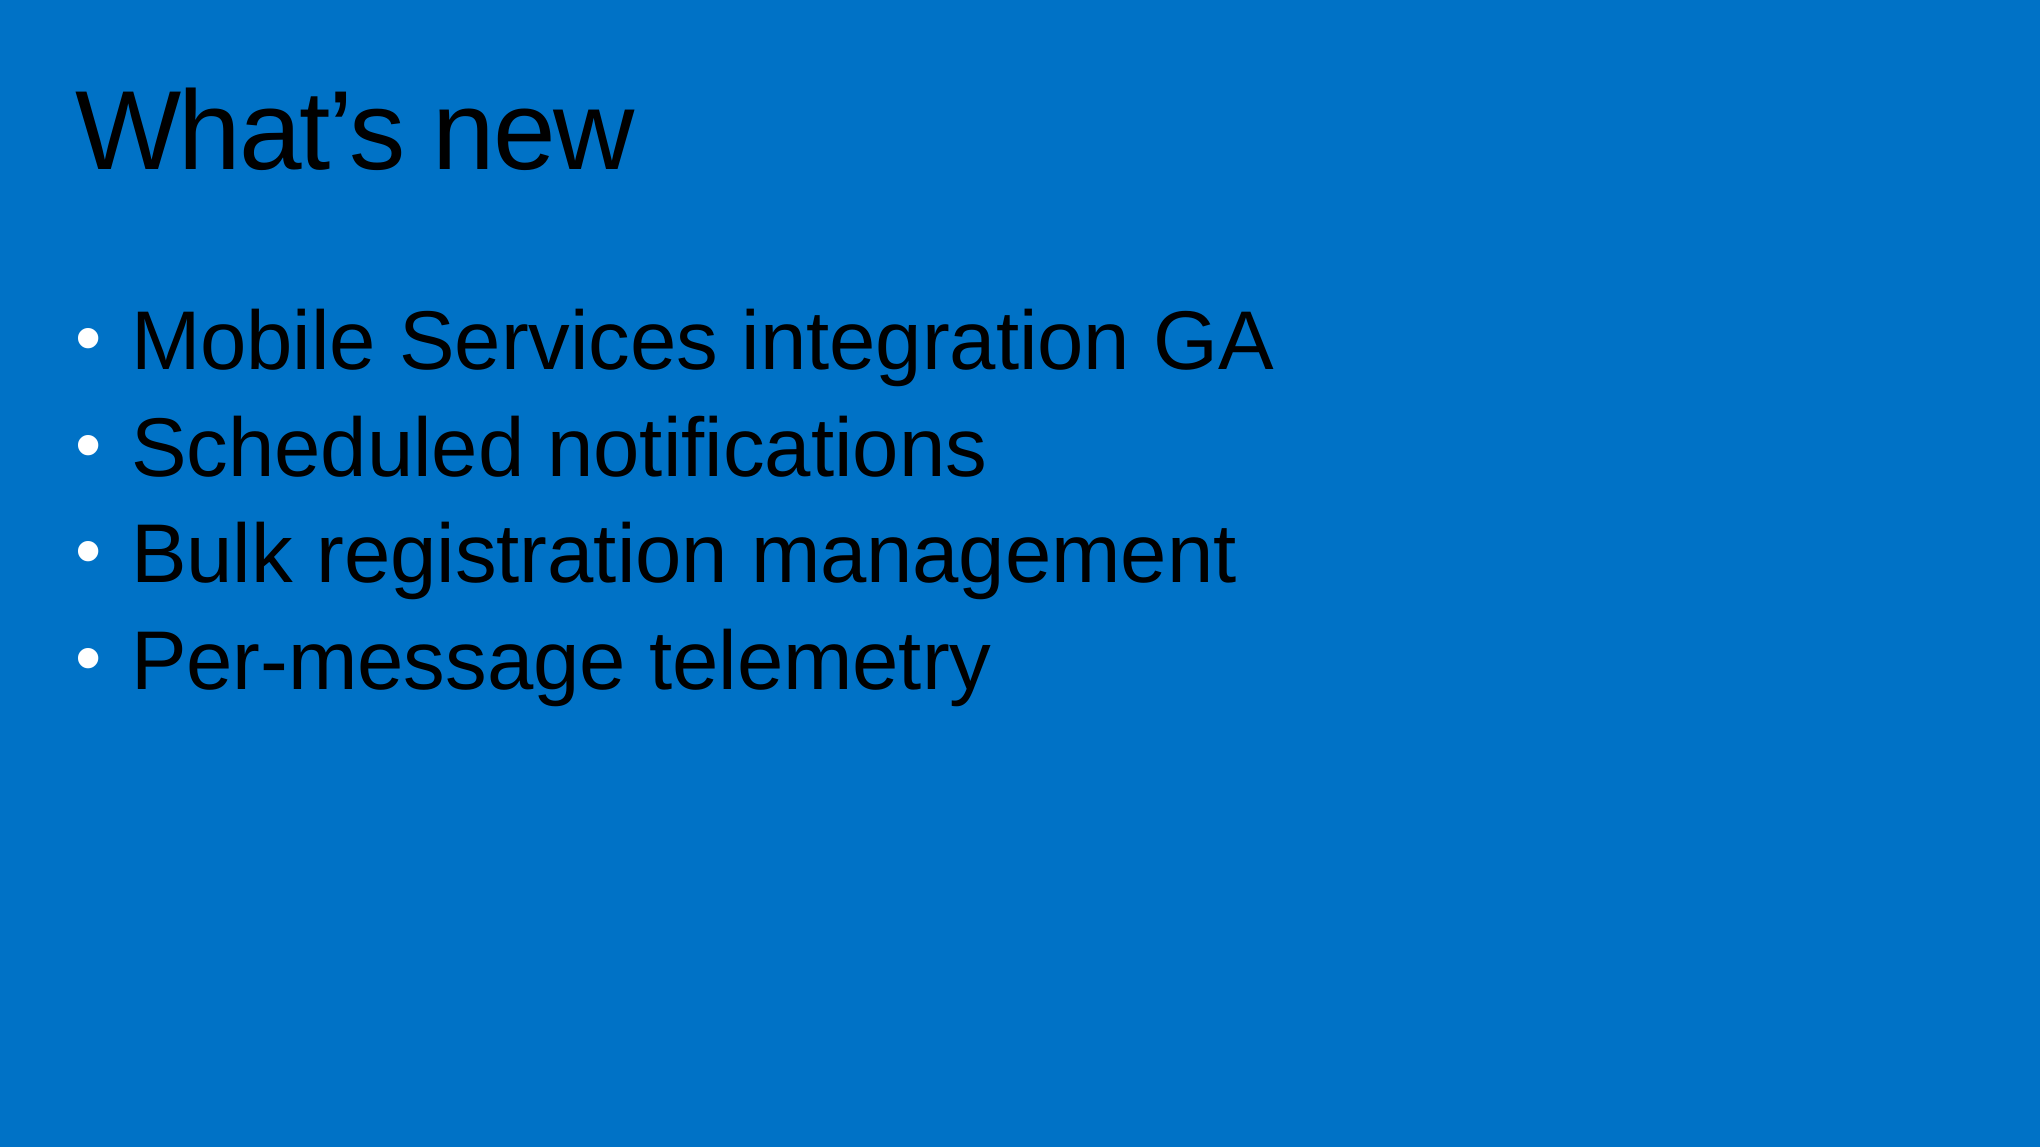

# What’s new
Mobile Services integration GA
Scheduled notifications
Bulk registration management
Per-message telemetry